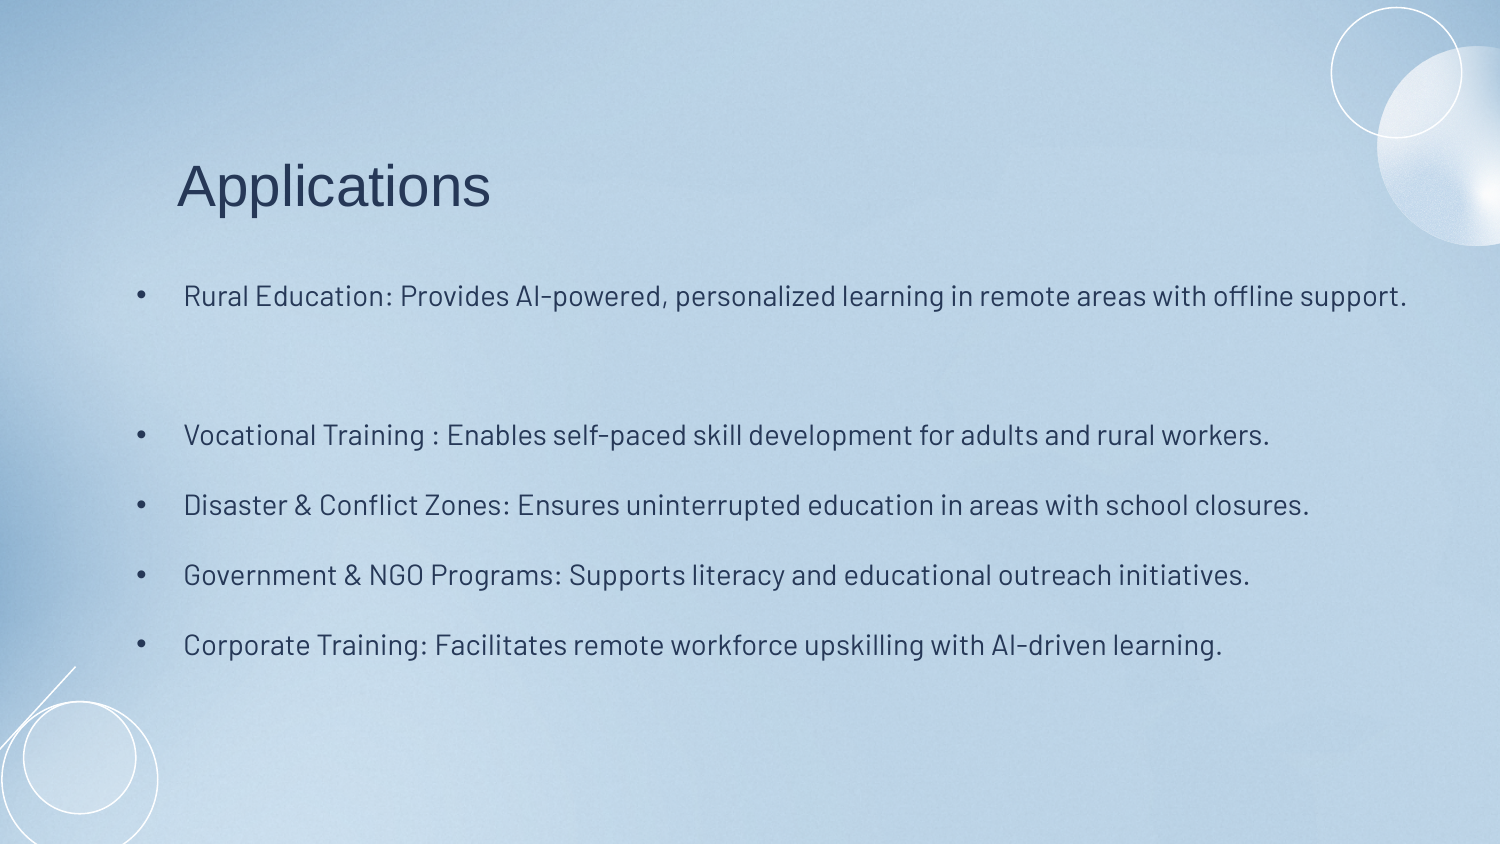

# Applications
Rural Education: Provides AI-powered, personalized learning in remote areas with offline support.
Vocational Training : Enables self-paced skill development for adults and rural workers.
Disaster & Conflict Zones: Ensures uninterrupted education in areas with school closures.
Government & NGO Programs: Supports literacy and educational outreach initiatives.
Corporate Training: Facilitates remote workforce upskilling with AI-driven learning.